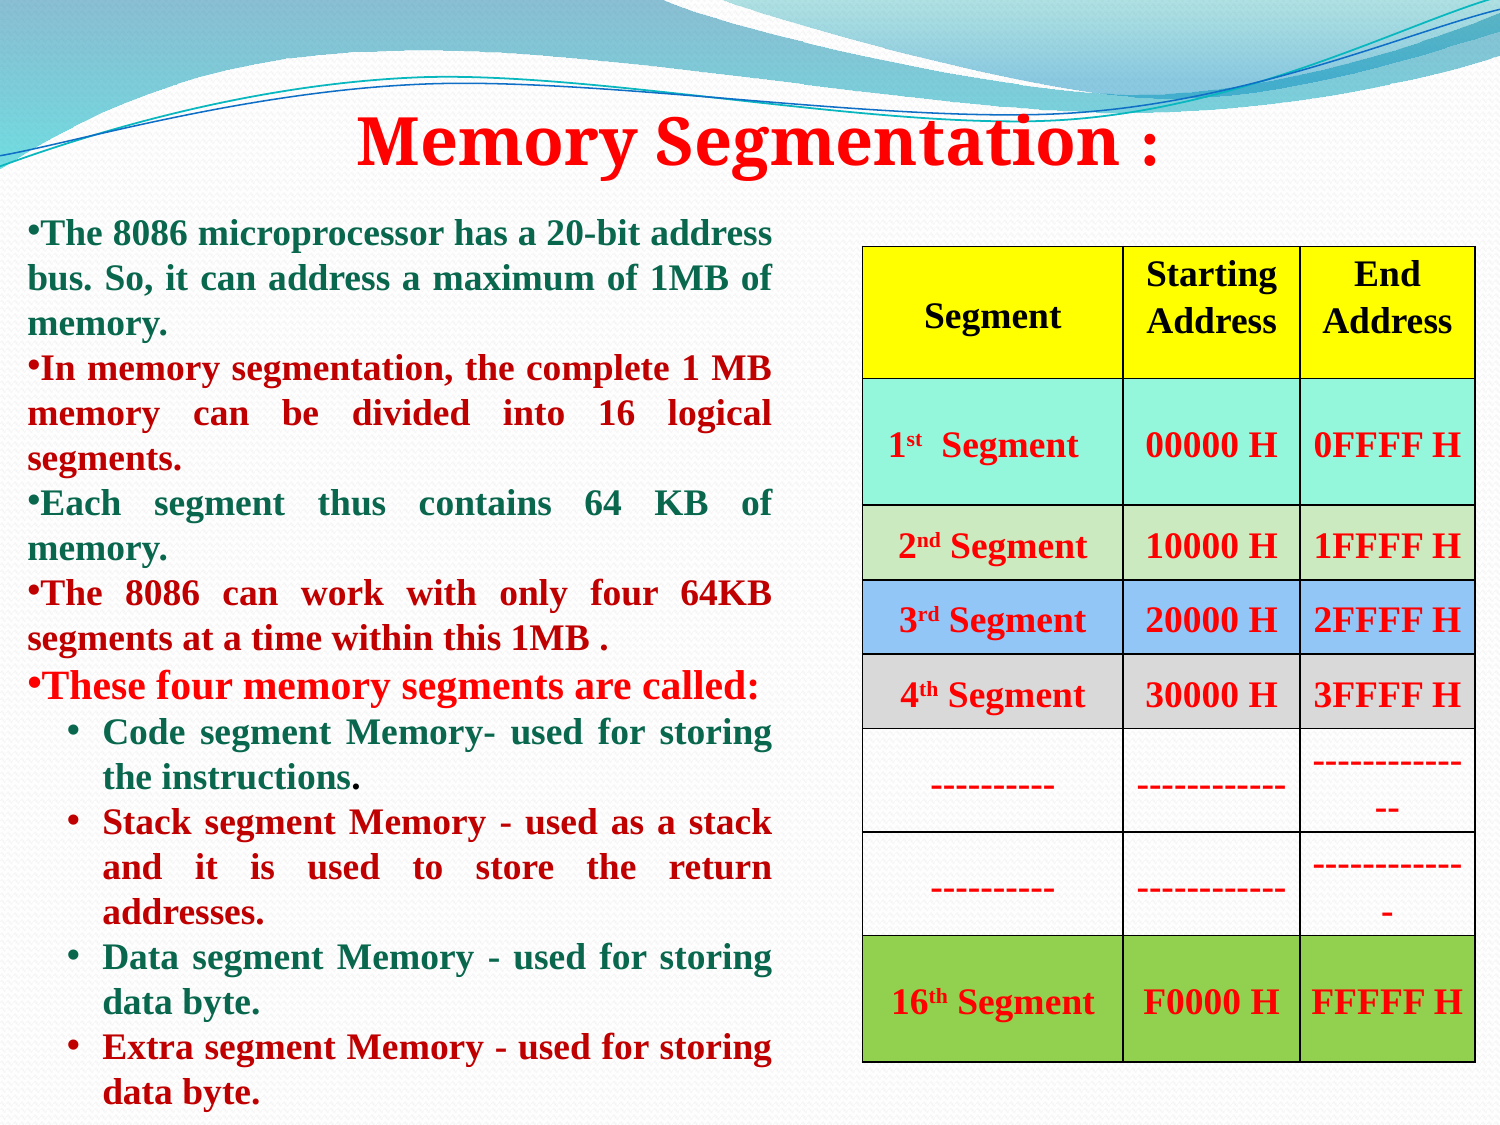

Memory Segmentation :
The 8086 microprocessor has a 20-bit address bus. So, it can address a maximum of 1MB of memory.
In memory segmentation, the complete 1 MB memory can be divided into 16 logical segments.
Each segment thus contains 64 KB of memory.
The 8086 can work with only four 64KB segments at a time within this 1MB .
These four memory segments are called:
Code segment Memory- used for storing the instructions.
Stack segment Memory - used as a stack and it is used to store the return addresses.
Data segment Memory - used for storing data byte.
Extra segment Memory - used for storing data byte.

| Segment | Starting Address | End Address |
| --- | --- | --- |
| 1st  Segment | 00000 H | 0FFFF H |
| 2nd Segment | 10000 H | 1FFFF H |
| 3rd Segment | 20000 H | 2FFFF H |
| 4th Segment | 30000 H | 3FFFF H |
| ---------- | ------------ | -------------- |
| ---------- | ------------ | ------------- |
| 16th Segment | F0000 H | FFFFF H |